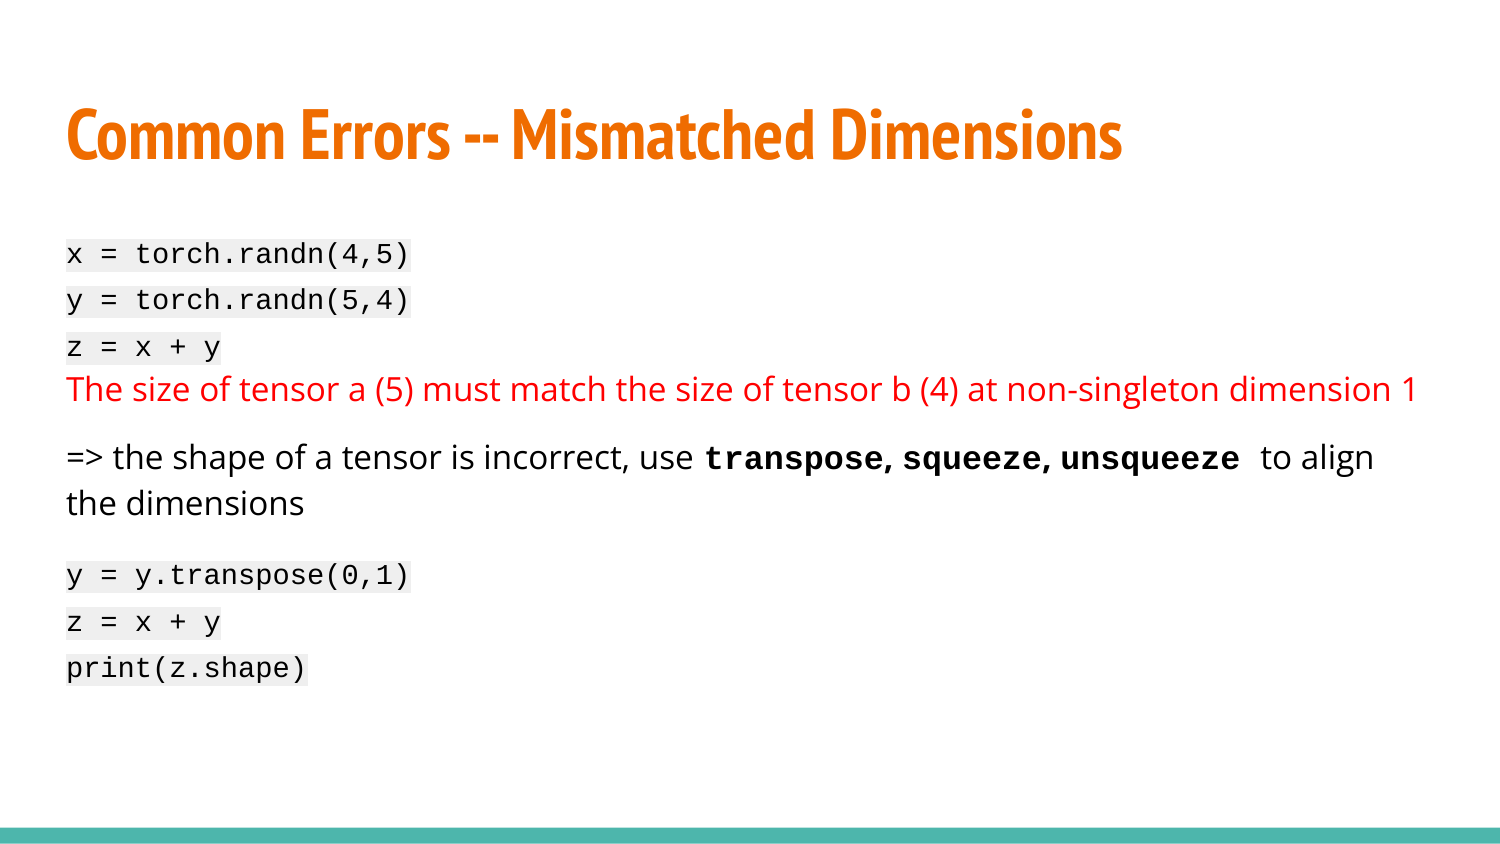

# Common Errors -- Mismatched Dimensions

x = torch.randn(4,5)
y = torch.randn(5,4)
z = x + y
The size of tensor a (5) must match the size of tensor b (4) at non-singleton dimension 1
=> the shape of a tensor is incorrect, use transpose, squeeze, unsqueeze to align the dimensions
y = y.transpose(0,1)
z = x + y
print(z.shape)